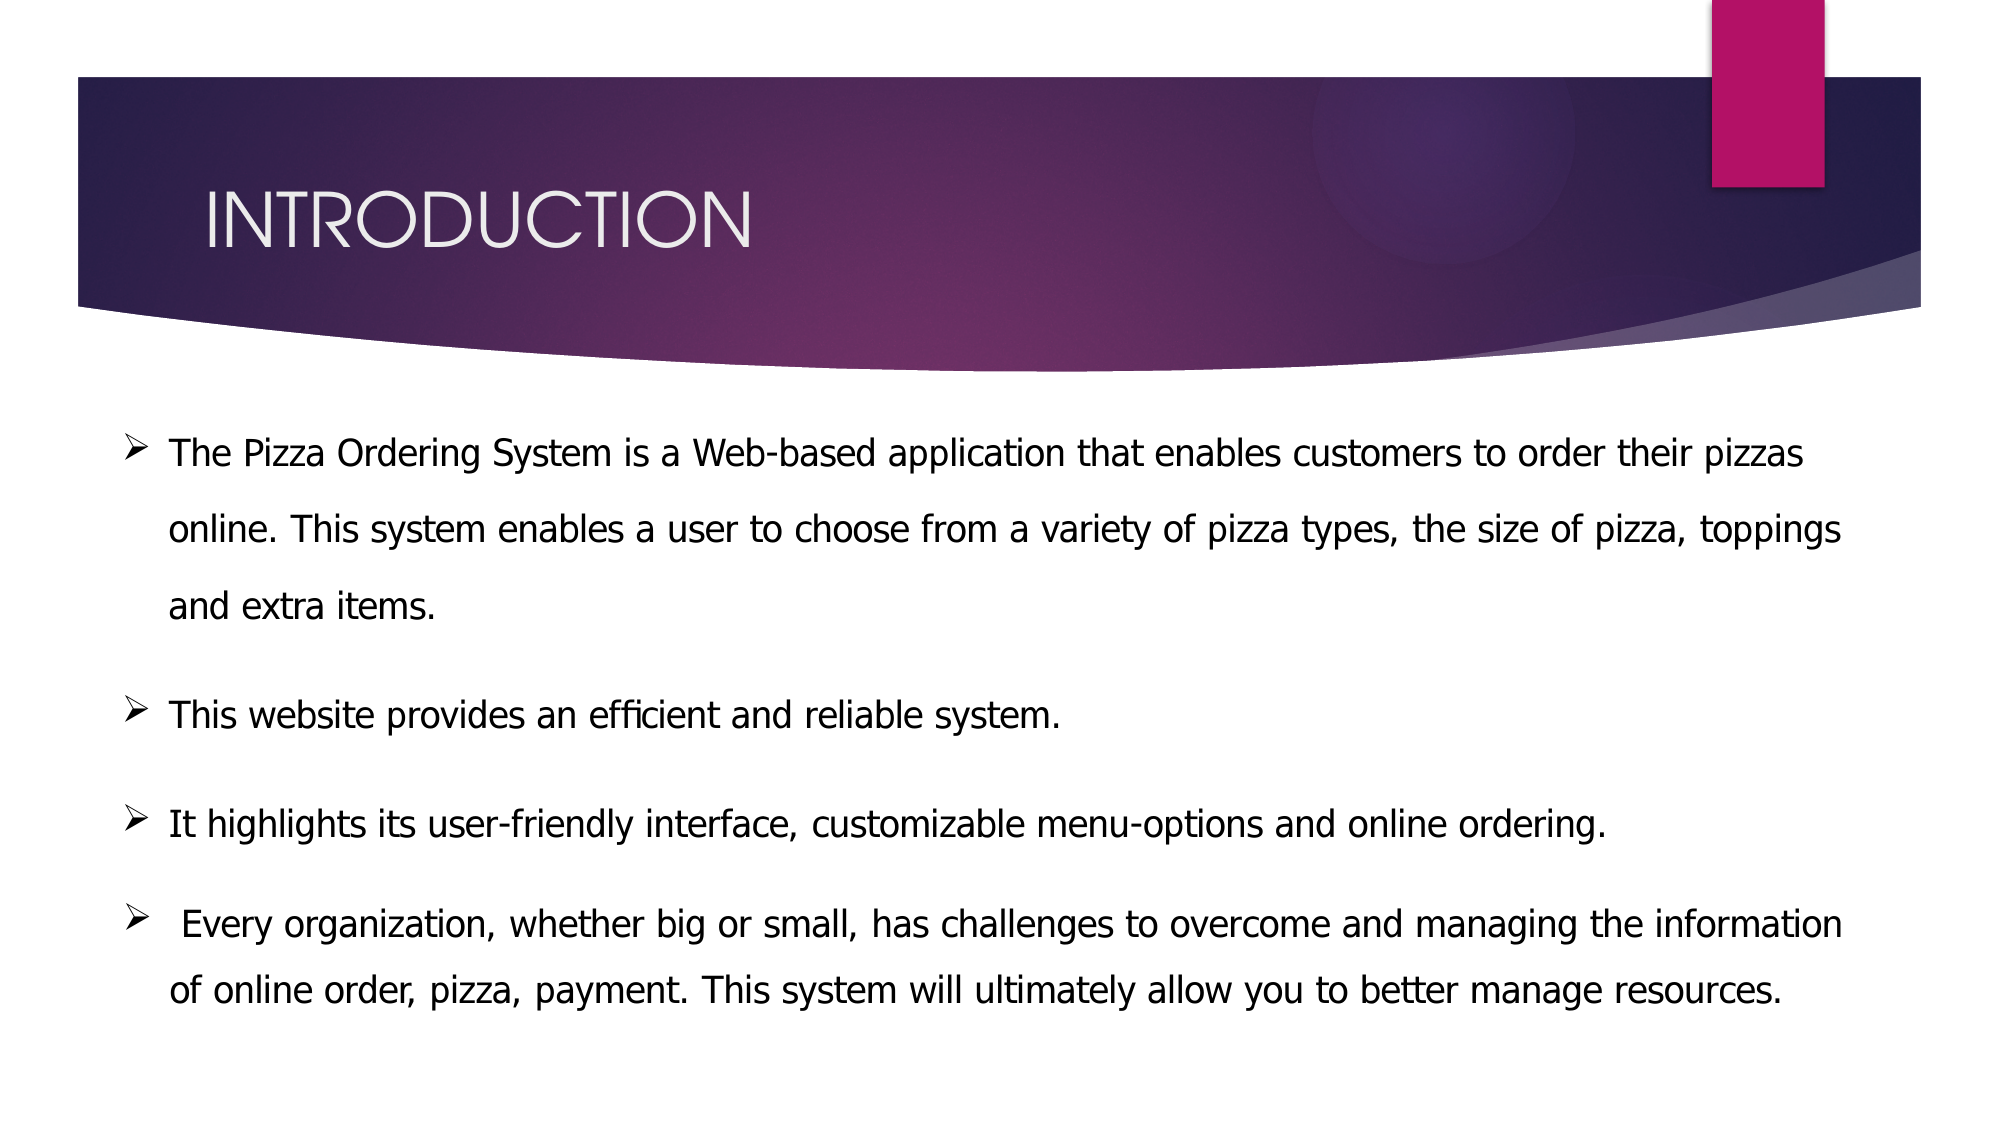

# INTRODUCTION
The Pizza Ordering System is a Web-based application that enables customers to order their pizzas online. This system enables a user to choose from a variety of pizza types, the size of pizza, toppings and extra items.
This website provides an efficient and reliable system.
It highlights its user-friendly interface, customizable menu-options and online ordering.
 Every organization, whether big or small, has challenges to overcome and managing the information of online order, pizza, payment. This system will ultimately allow you to better manage resources.